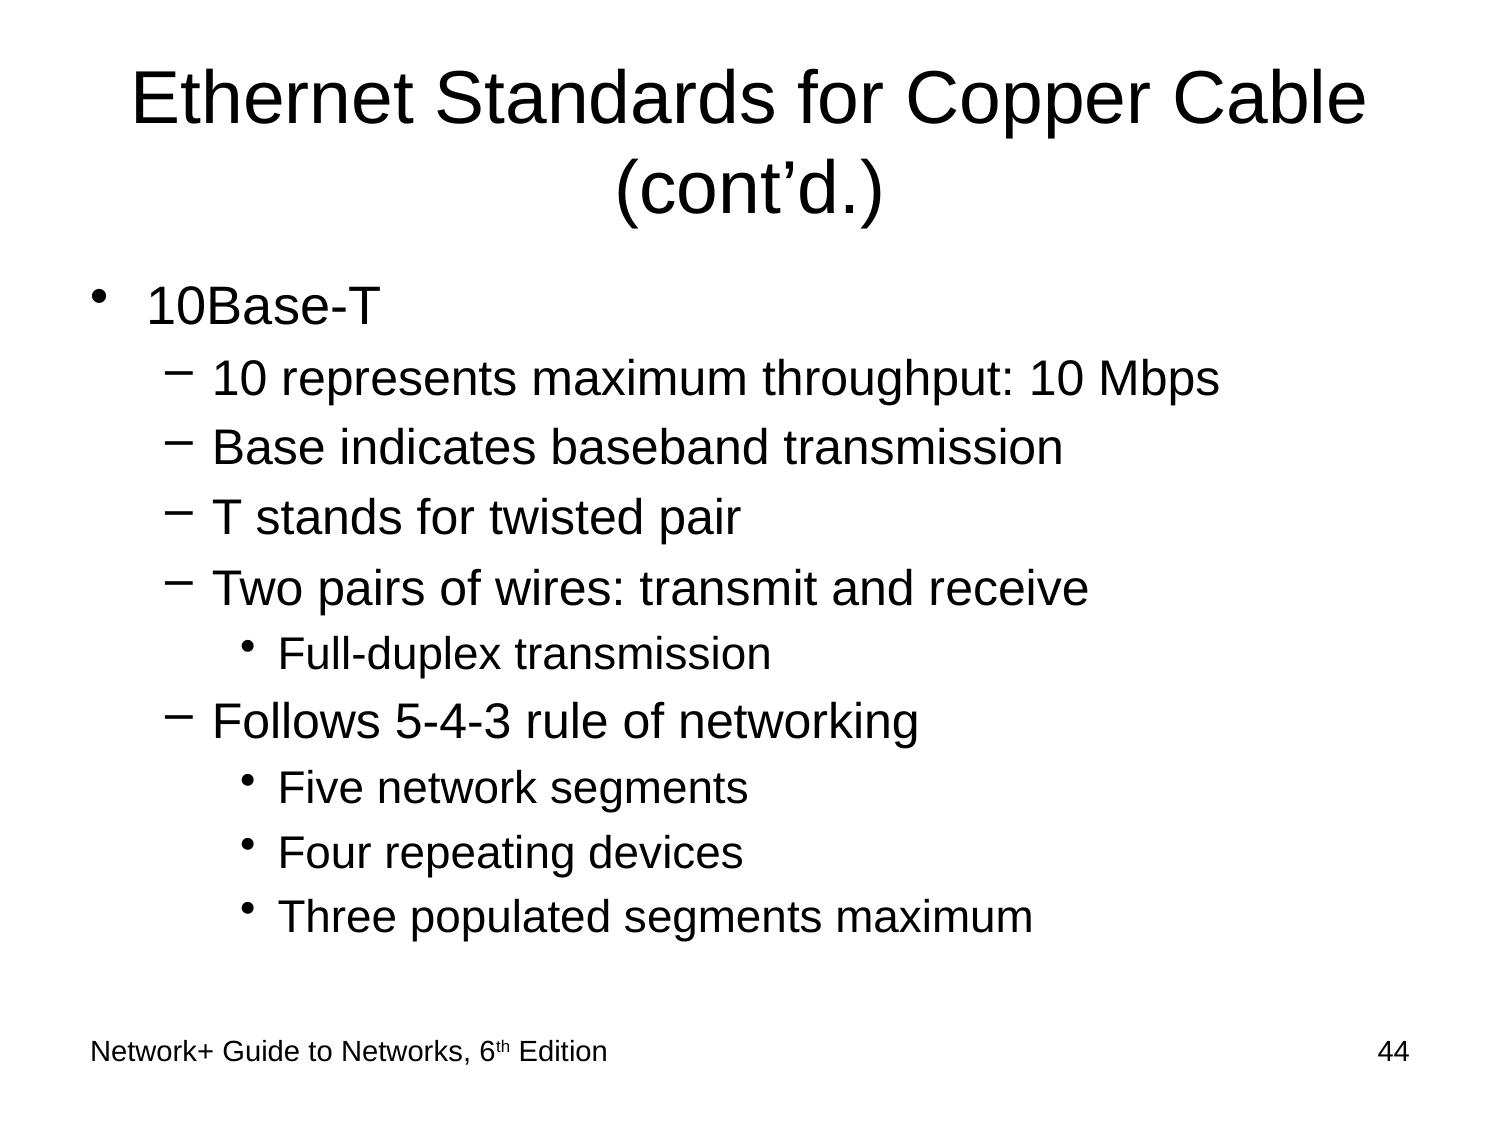

# Ethernet Standards for Copper Cable (cont’d.)
10Base-T
10 represents maximum throughput: 10 Mbps
Base indicates baseband transmission
T stands for twisted pair
Two pairs of wires: transmit and receive
Full-duplex transmission
Follows 5-4-3 rule of networking
Five network segments
Four repeating devices
Three populated segments maximum
Network+ Guide to Networks, 6th Edition
44